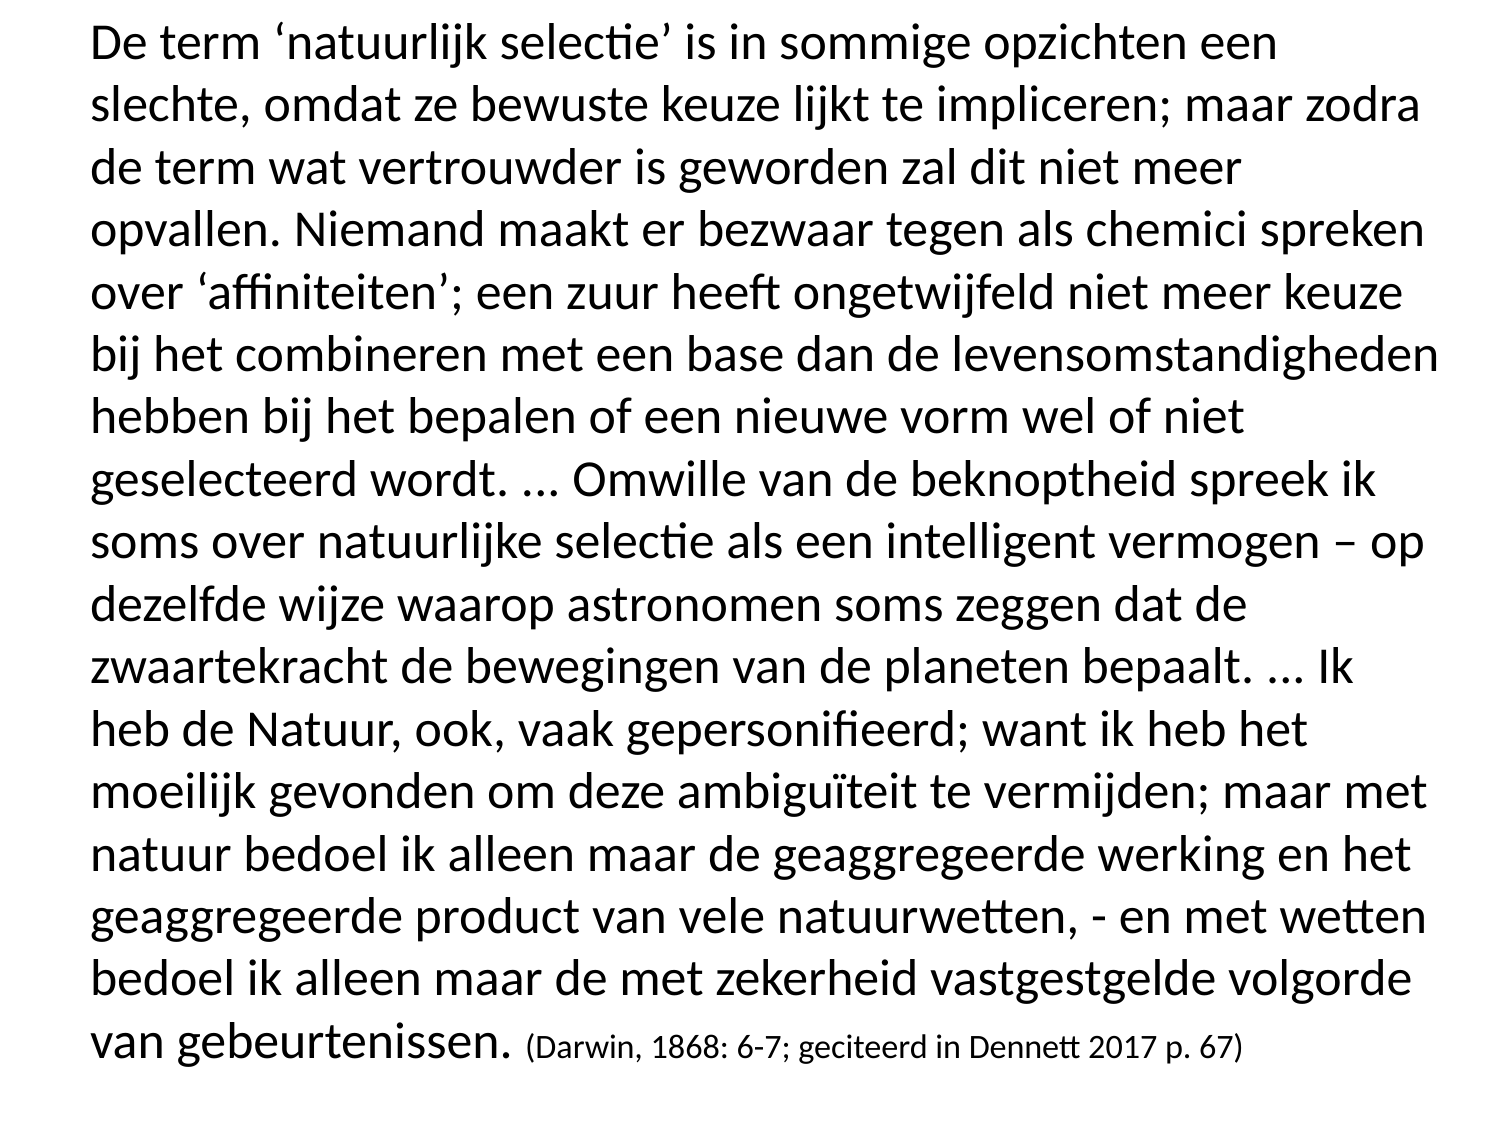

De term ‘natuurlijk selectie’ is in sommige opzichten een slechte, omdat ze bewuste keuze lijkt te impliceren; maar zodra de term wat vertrouwder is geworden zal dit niet meer opvallen. Niemand maakt er bezwaar tegen als chemici spreken over ‘affiniteiten’; een zuur heeft ongetwijfeld niet meer keuze bij het combineren met een base dan de levensomstandigheden hebben bij het bepalen of een nieuwe vorm wel of niet geselecteerd wordt. ... Omwille van de beknoptheid spreek ik soms over natuurlijke selectie als een intelligent vermogen – op dezelfde wijze waarop astronomen soms zeggen dat de zwaartekracht de bewegingen van de planeten bepaalt. ... Ik heb de Natuur, ook, vaak gepersonifieerd; want ik heb het moeilijk gevonden om deze ambiguïteit te vermijden; maar met natuur bedoel ik alleen maar de geaggregeerde werking en het geaggregeerde product van vele natuurwetten, - en met wetten bedoel ik alleen maar de met zekerheid vastgestgelde volgorde van gebeurtenissen. (Darwin, 1868: 6-7; geciteerd in Dennett 2017 p. 67)